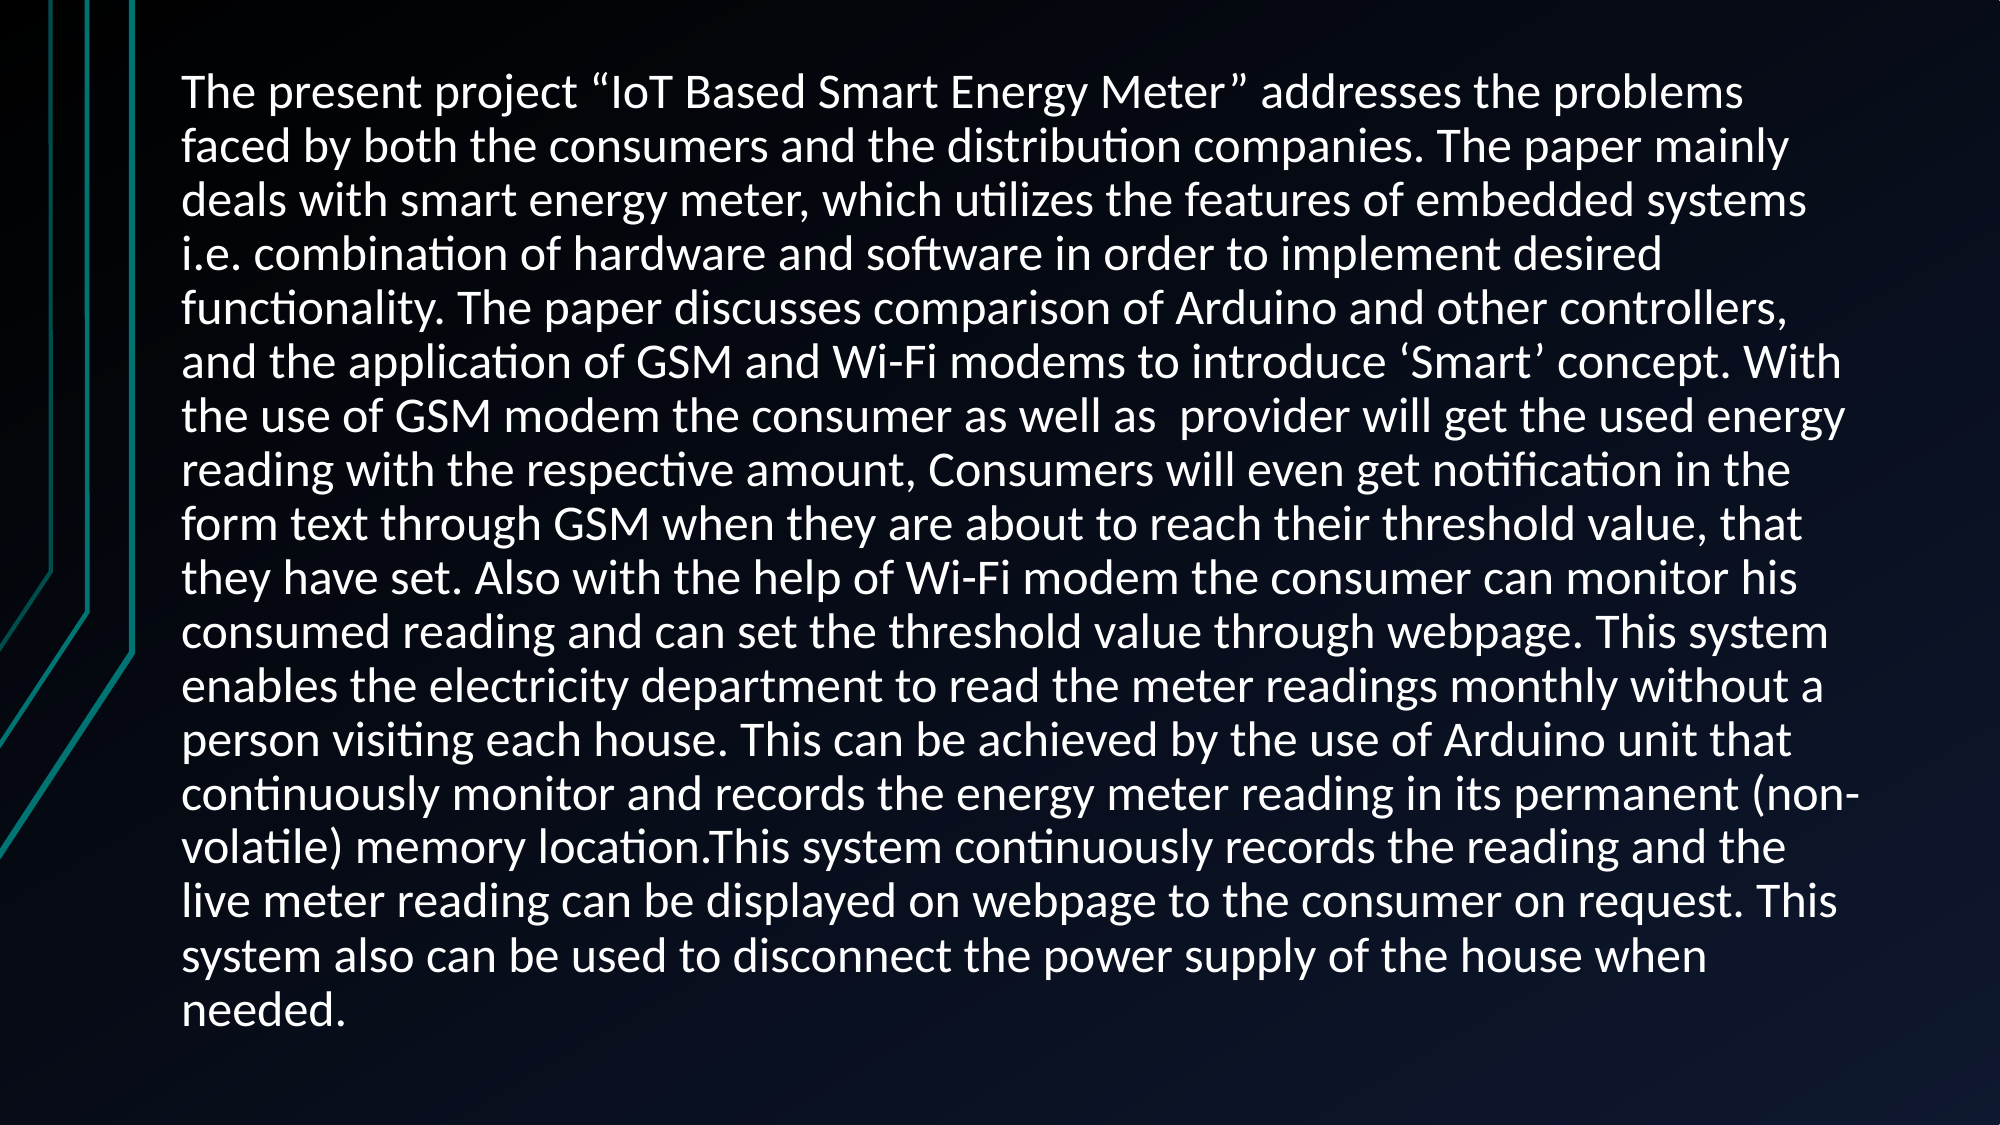

# The present project “IoT Based Smart Energy Meter” addresses the problems faced by both the consumers and the distribution companies. The paper mainly deals with smart energy meter, which utilizes the features of embedded systems i.e. combination of hardware and software in order to implement desired functionality. The paper discusses comparison of Arduino and other controllers, and the application of GSM and Wi-Fi modems to introduce ‘Smart’ concept. With the use of GSM modem the consumer as well as  provider will get the used energy reading with the respective amount, Consumers will even get notification in the form text through GSM when they are about to reach their threshold value, that they have set. Also with the help of Wi-Fi modem the consumer can monitor his consumed reading and can set the threshold value through webpage. This system enables the electricity department to read the meter readings monthly without a person visiting each house. This can be achieved by the use of Arduino unit that continuously monitor and records the energy meter reading in its permanent (non-volatile) memory location.This system continuously records the reading and the live meter reading can be displayed on webpage to the consumer on request. This system also can be used to disconnect the power supply of the house when needed.